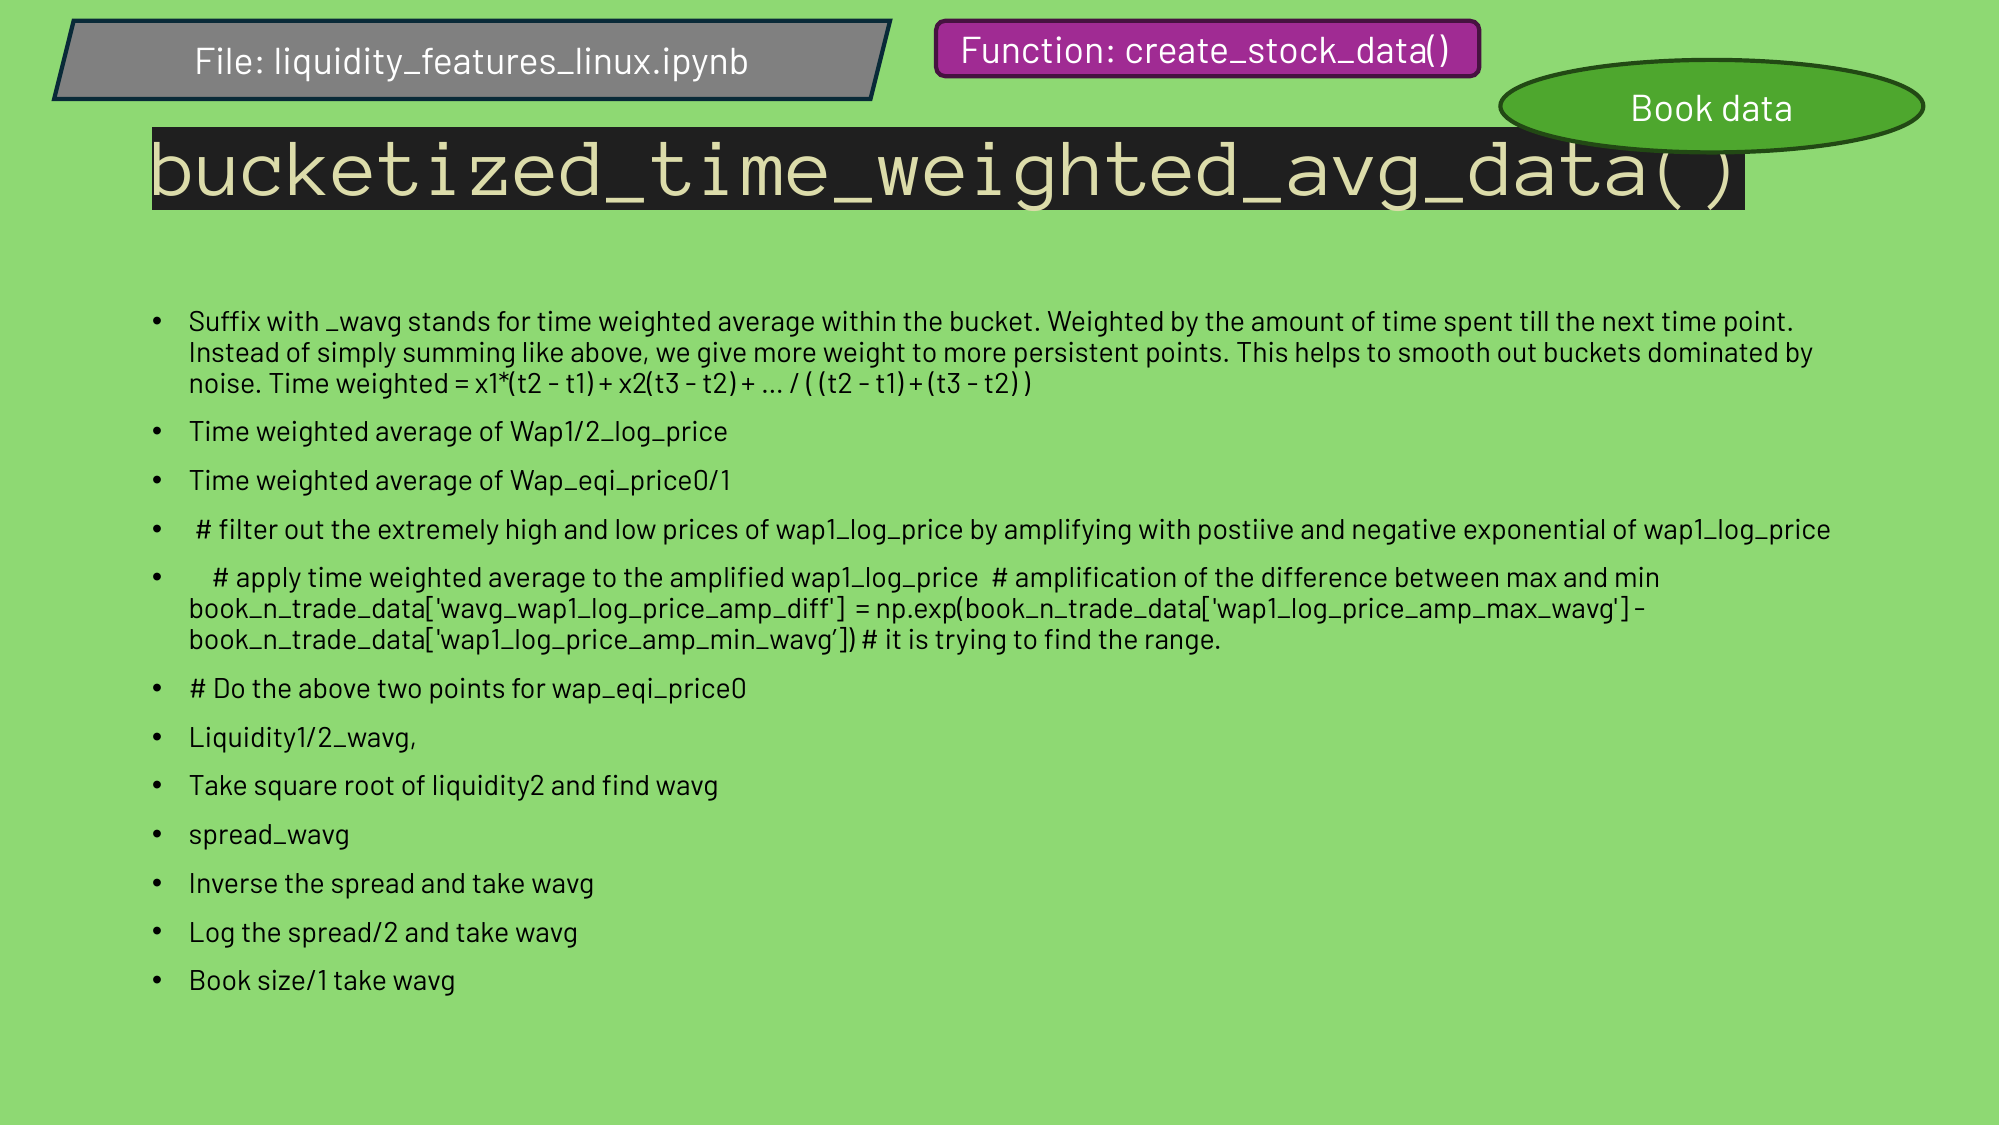

File: liquidity_features_linux.ipynb
Function: create_stock_data()
# bucketized_time_weighted_avg_data()
Book data
Suffix with _wavg stands for time weighted average within the bucket. Weighted by the amount of time spent till the next time point.  Instead of simply summing like above, we give more weight to more persistent points. This helps to smooth out buckets dominated by noise. Time weighted = x1*(t2 - t1) + x2(t3 - t2) + … / ( (t2 - t1) + (t3 - t2) )
Time weighted average of Wap1/2_log_price
Time weighted average of Wap_eqi_price0/1
 # filter out the extremely high and low prices of wap1_log_price by amplifying with postiive and negative exponential of wap1_log_price
    # apply time weighted average to the amplified wap1_log_price  # amplification of the difference between max and min     book_n_trade_data['wavg_wap1_log_price_amp_diff']  = np.exp(book_n_trade_data['wap1_log_price_amp_max_wavg'] - book_n_trade_data['wap1_log_price_amp_min_wavg’]) # it is trying to find the range.
# Do the above two points for wap_eqi_price0
Liquidity1/2_wavg,
Take square root of liquidity2 and find wavg
spread_wavg
Inverse the spread and take wavg
Log the spread/2 and take wavg
Book size/1 take wavg